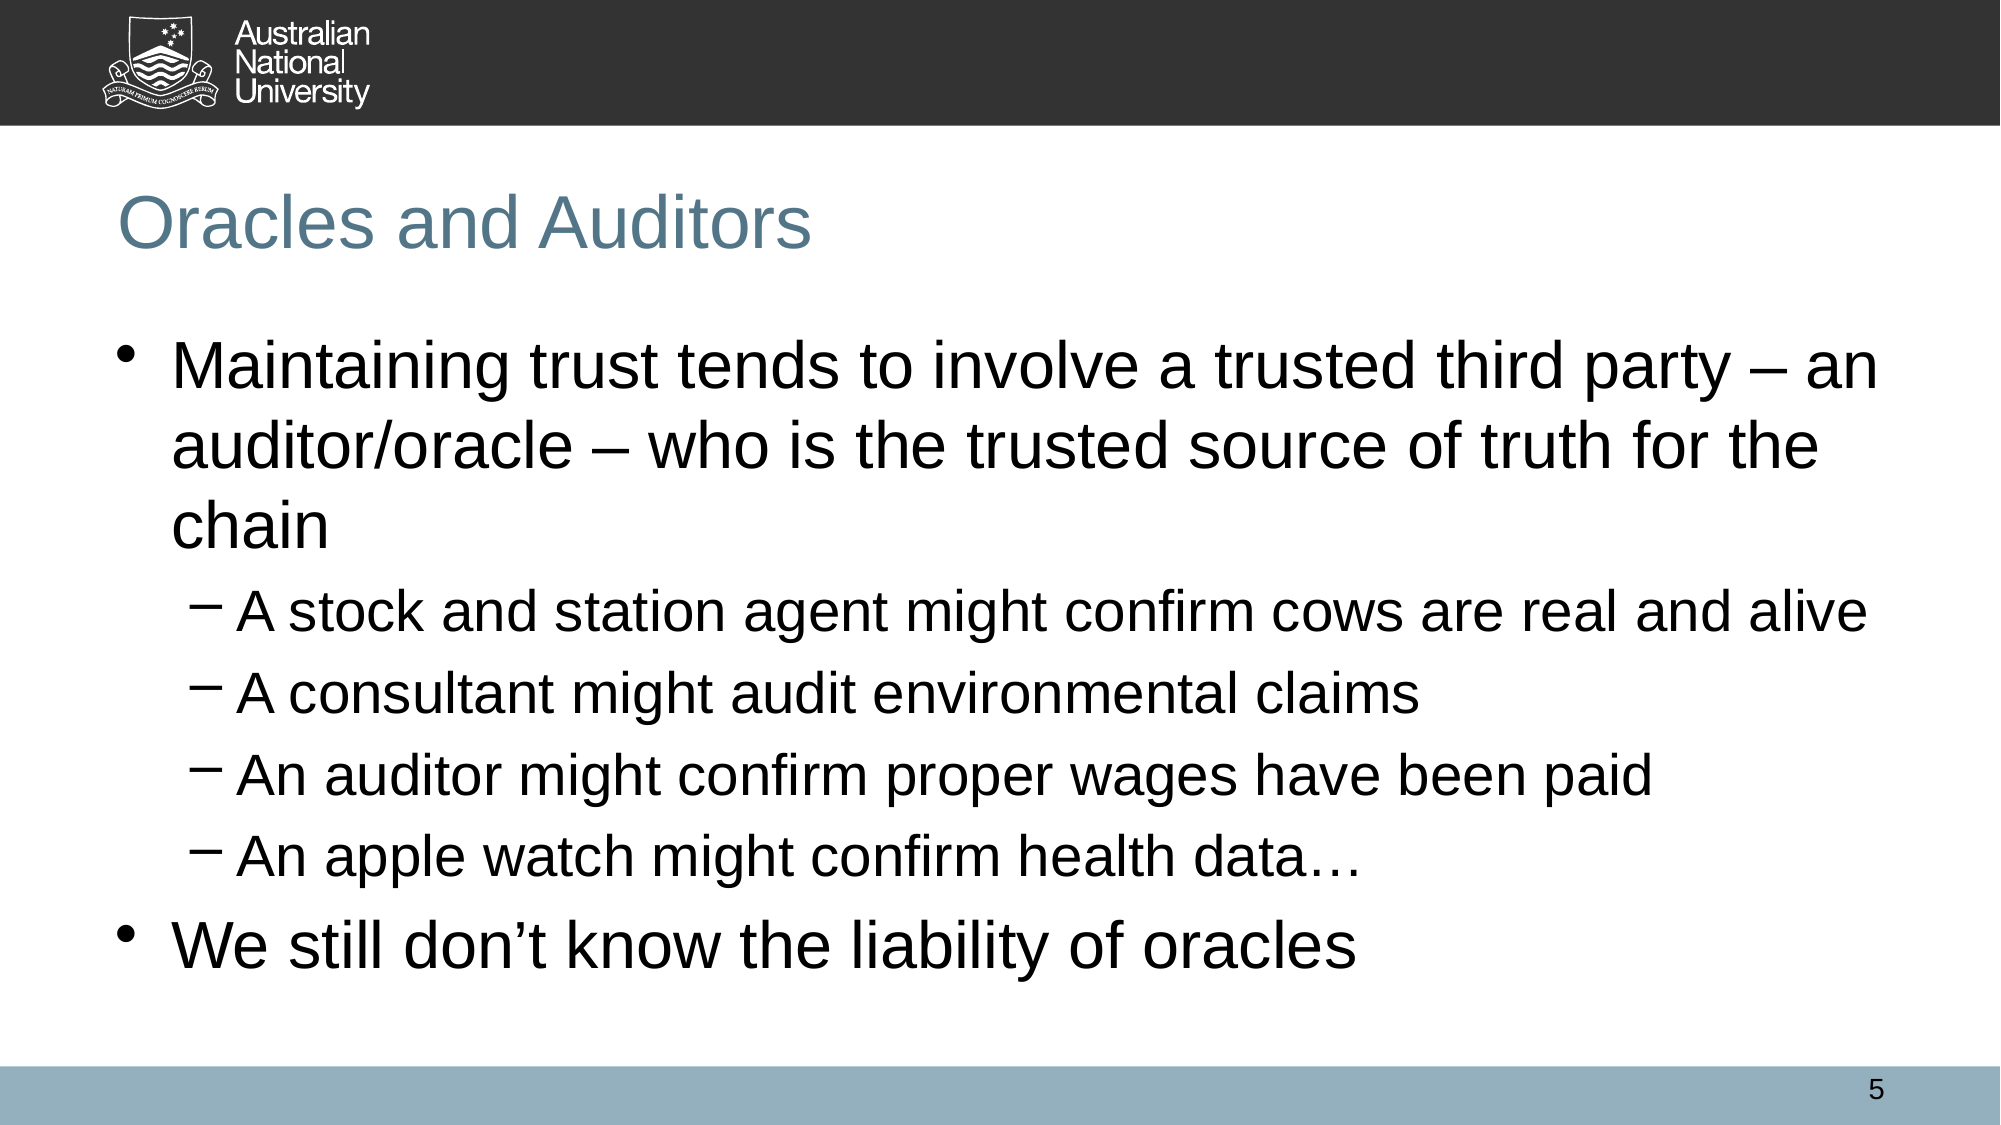

# Oracles and Auditors
Maintaining trust tends to involve a trusted third party – an auditor/oracle – who is the trusted source of truth for the chain
A stock and station agent might confirm cows are real and alive
A consultant might audit environmental claims
An auditor might confirm proper wages have been paid
An apple watch might confirm health data…
We still don’t know the liability of oracles
5